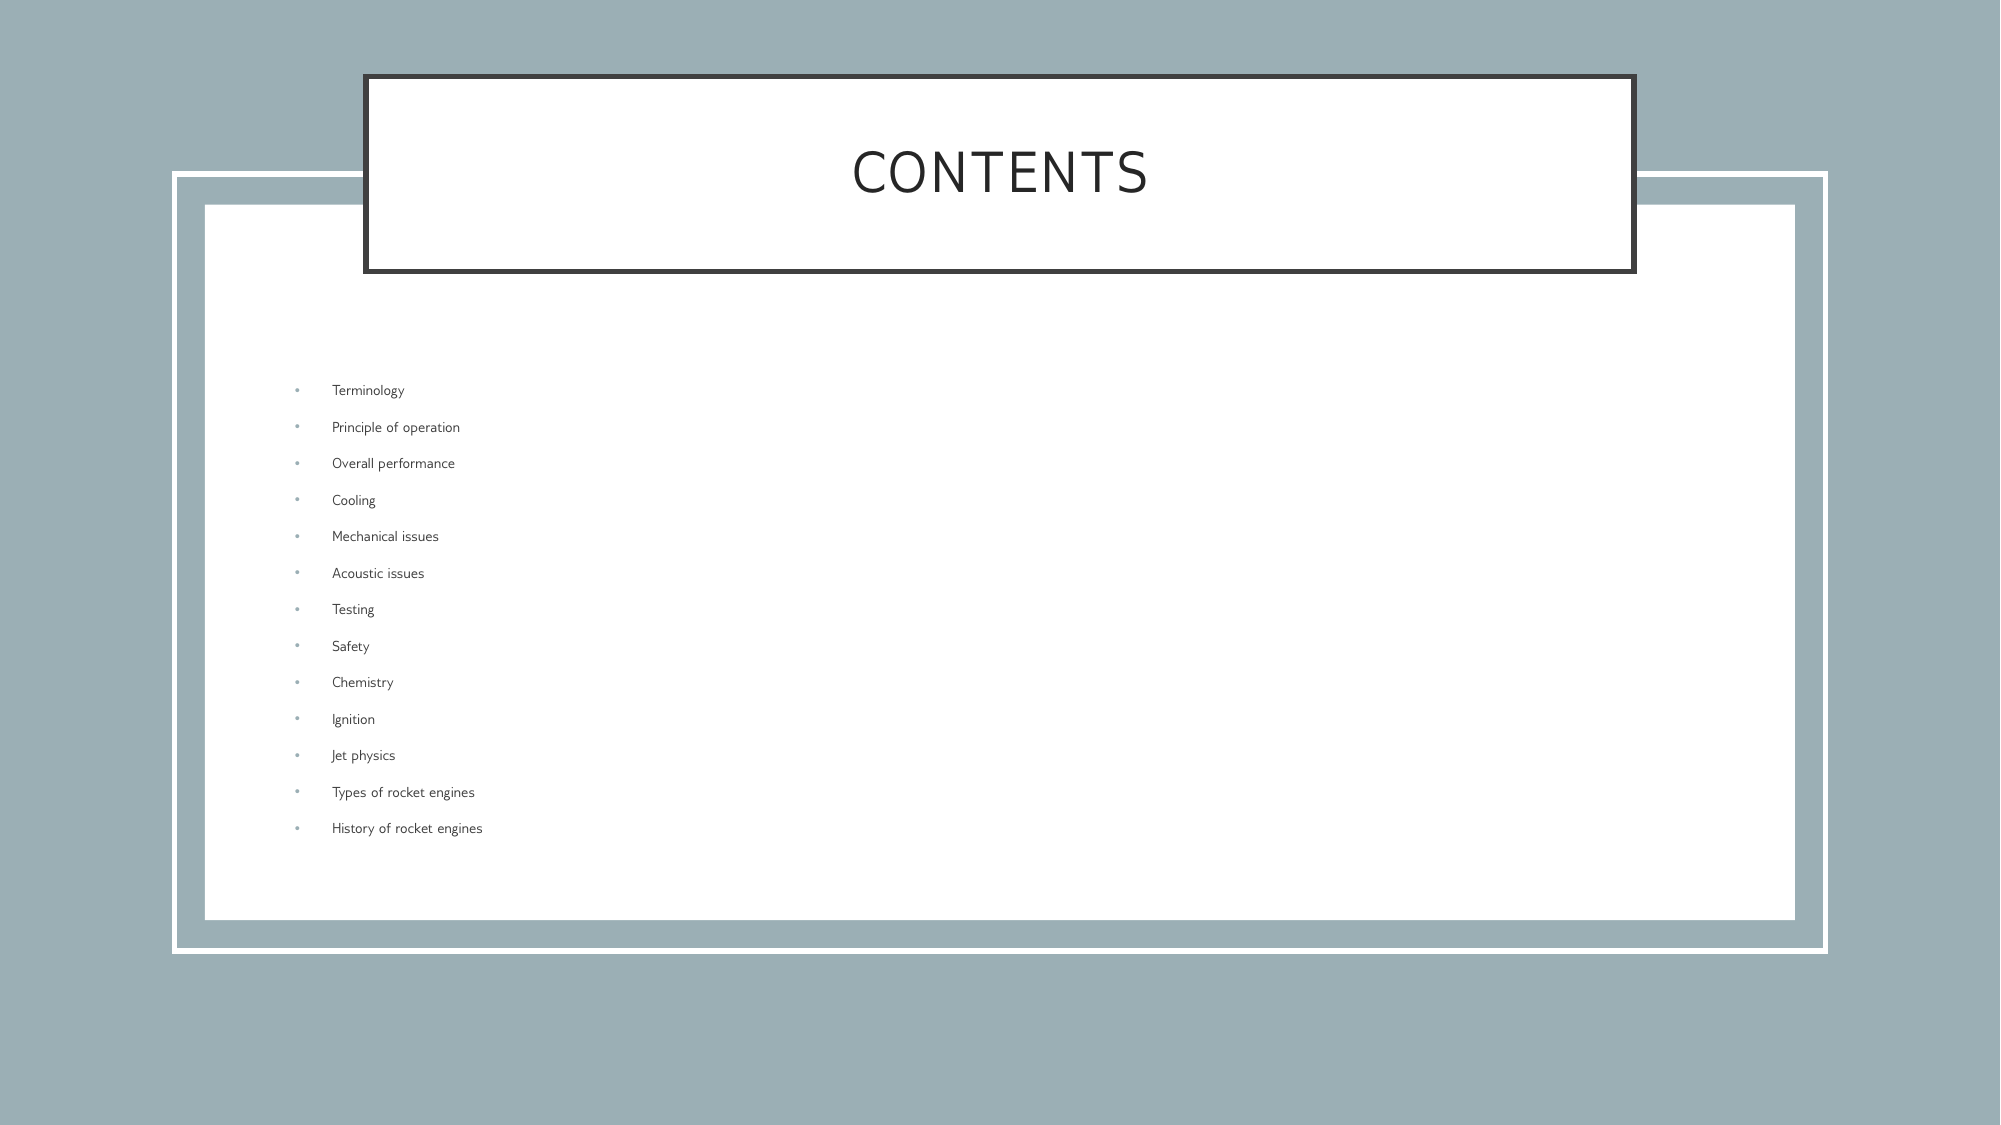

# Contents

Terminology
Principle of operation
Overall performance
Cooling
Mechanical issues
Acoustic issues
Testing
Safety
Chemistry
Ignition
Jet physics
Types of rocket engines
History of rocket engines